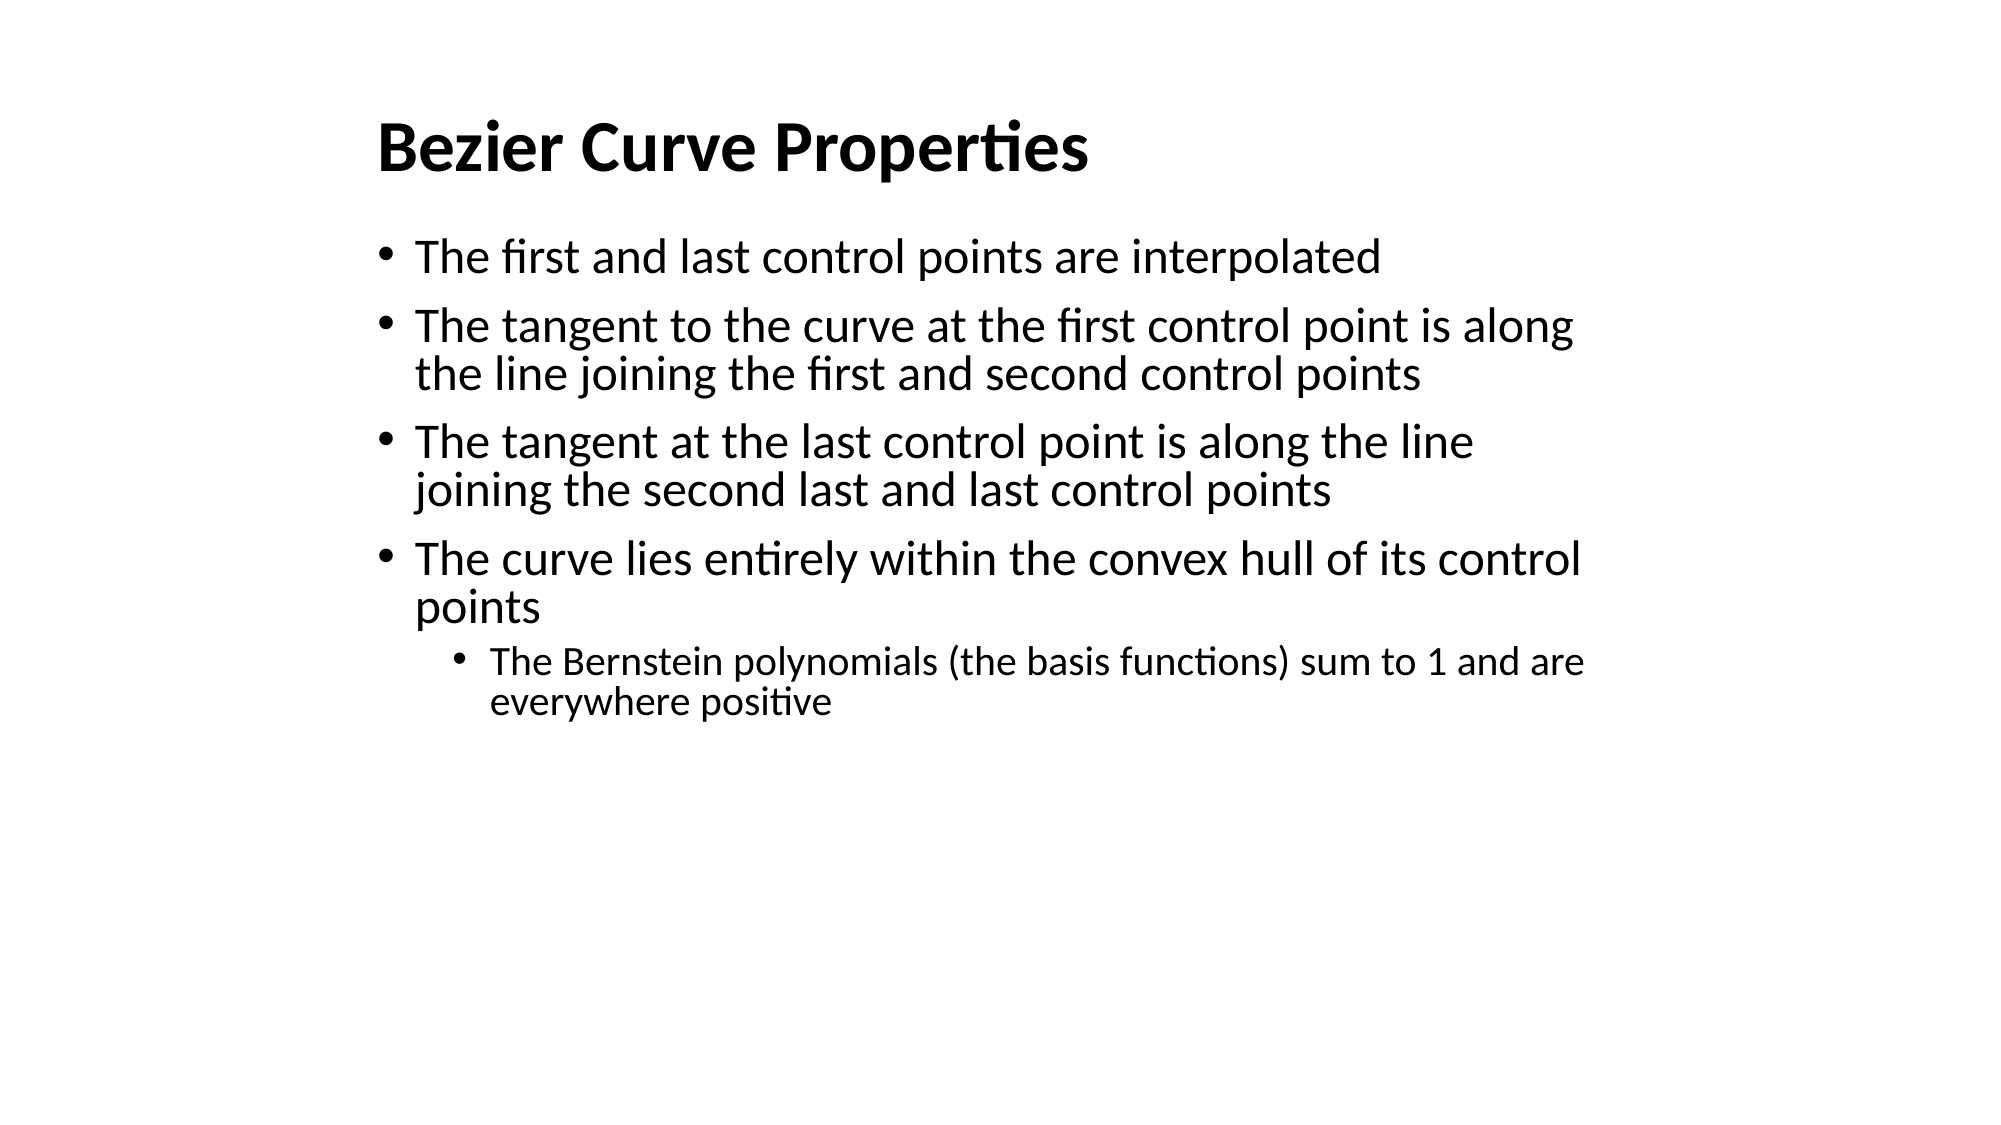

# Bezier Curve Properties
The first and last control points are interpolated
The tangent to the curve at the first control point is along the line joining the first and second control points
The tangent at the last control point is along the line joining the second last and last control points
The curve lies entirely within the convex hull of its control points
The Bernstein polynomials (the basis functions) sum to 1 and are everywhere positive